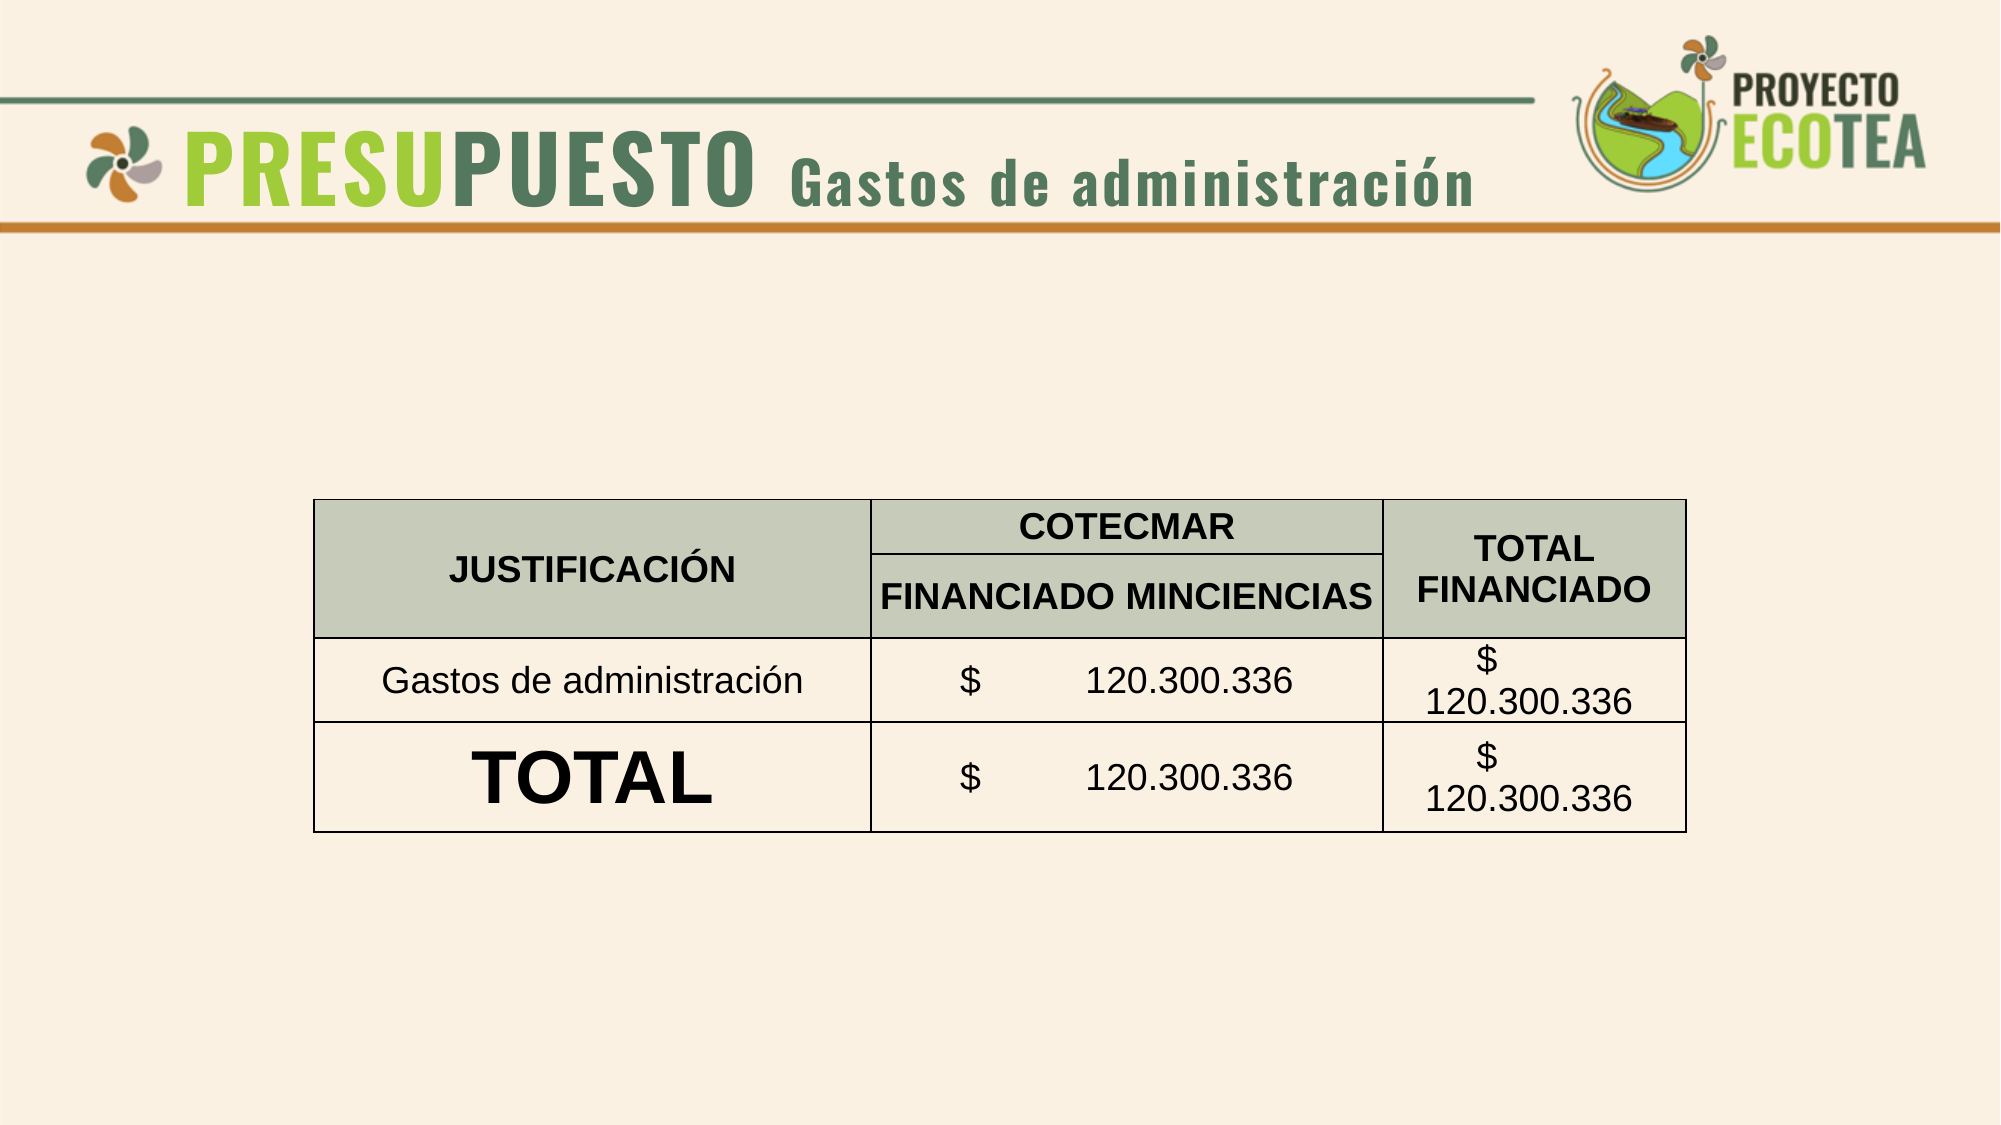

# PRESUPUESTO Gastos de administración
| JUSTIFICACIÓN | COTECMAR | TOTAL FINANCIADO |
| --- | --- | --- |
|  | FINANCIADO MINCIENCIAS |  |
| Gastos de administración | $ 120.300.336 | $ 120.300.336 |
| TOTAL | $ 120.300.336 | $ 120.300.336 |